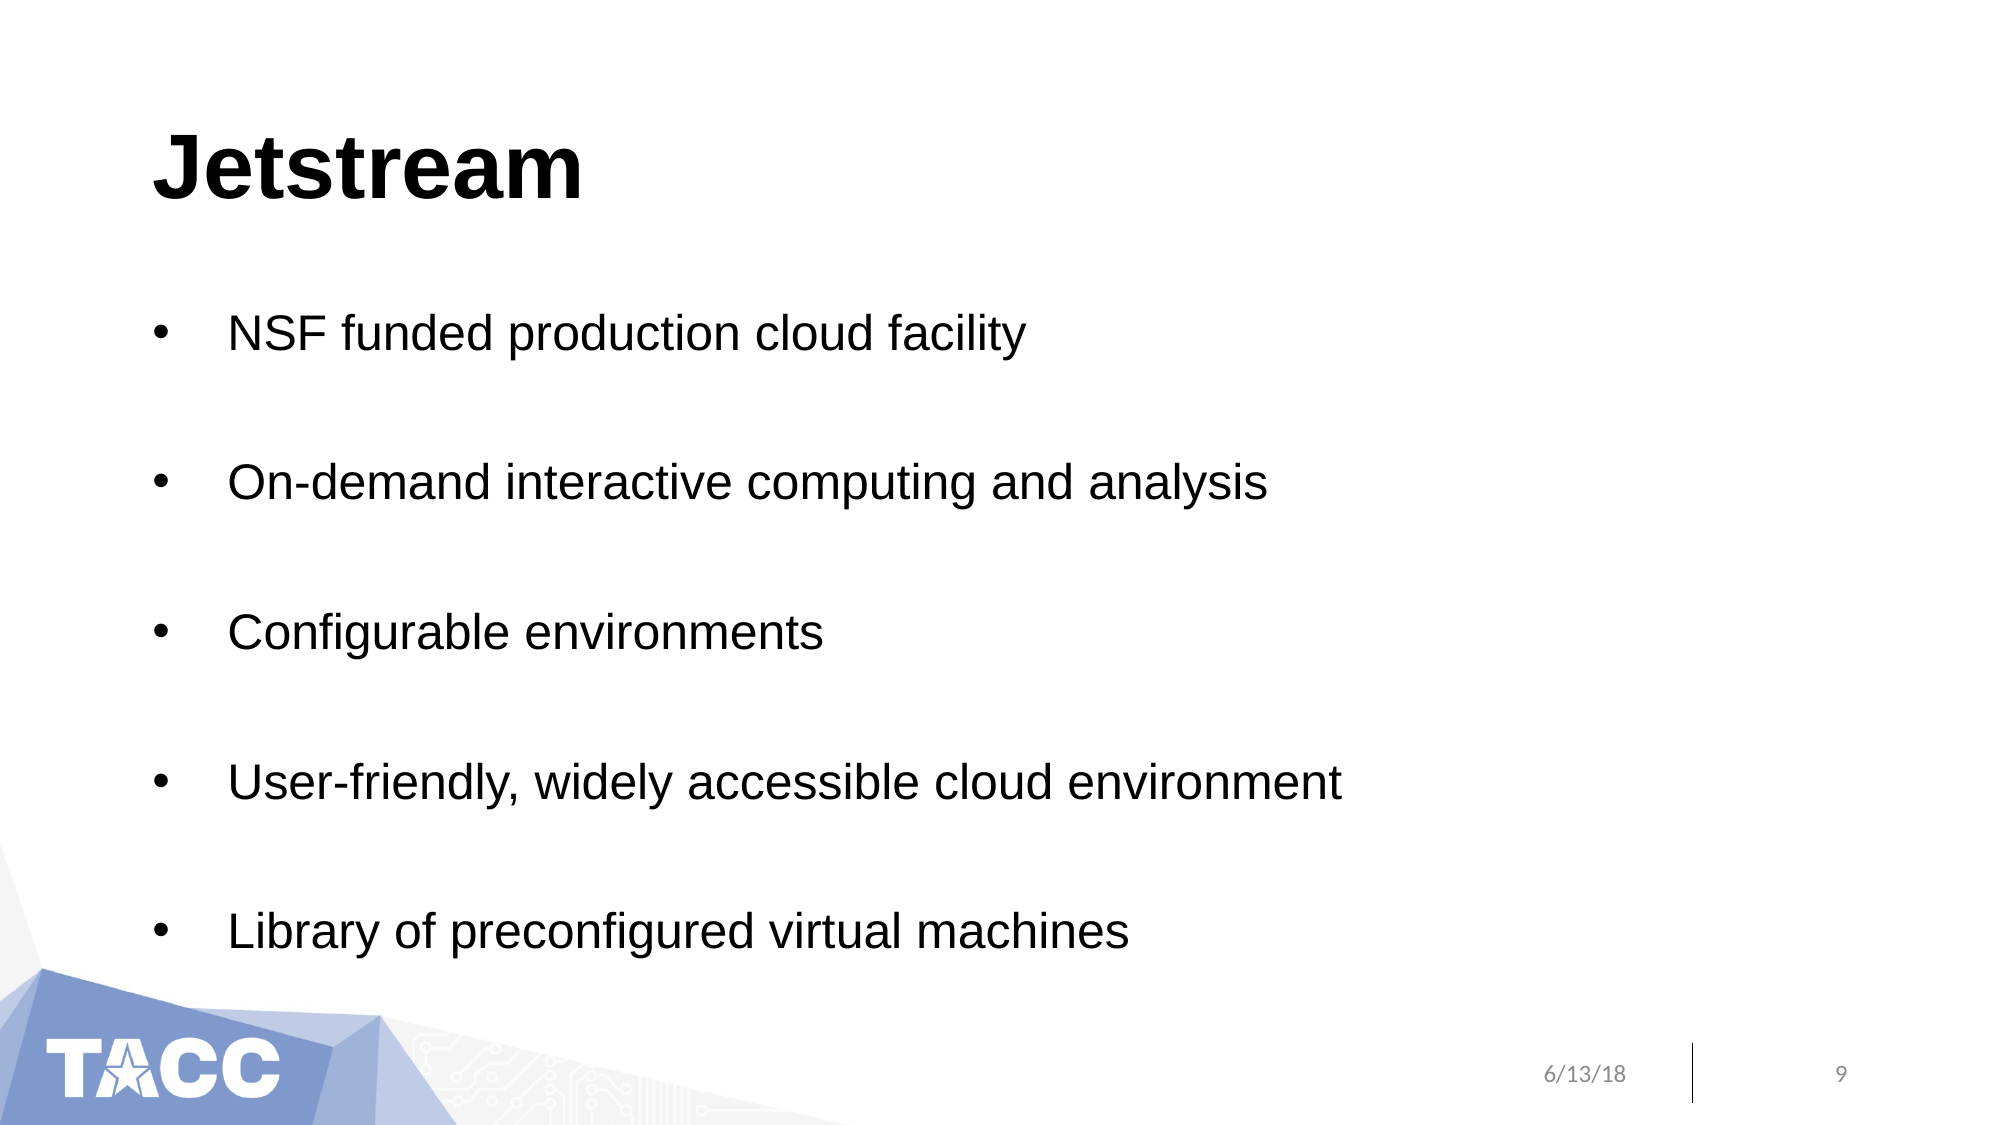

# Jetstream
NSF funded production cloud facility

On-demand interactive computing and analysis

Configurable environments

User-friendly, widely accessible cloud environment

Library of preconfigured virtual machines

6/13/18
9